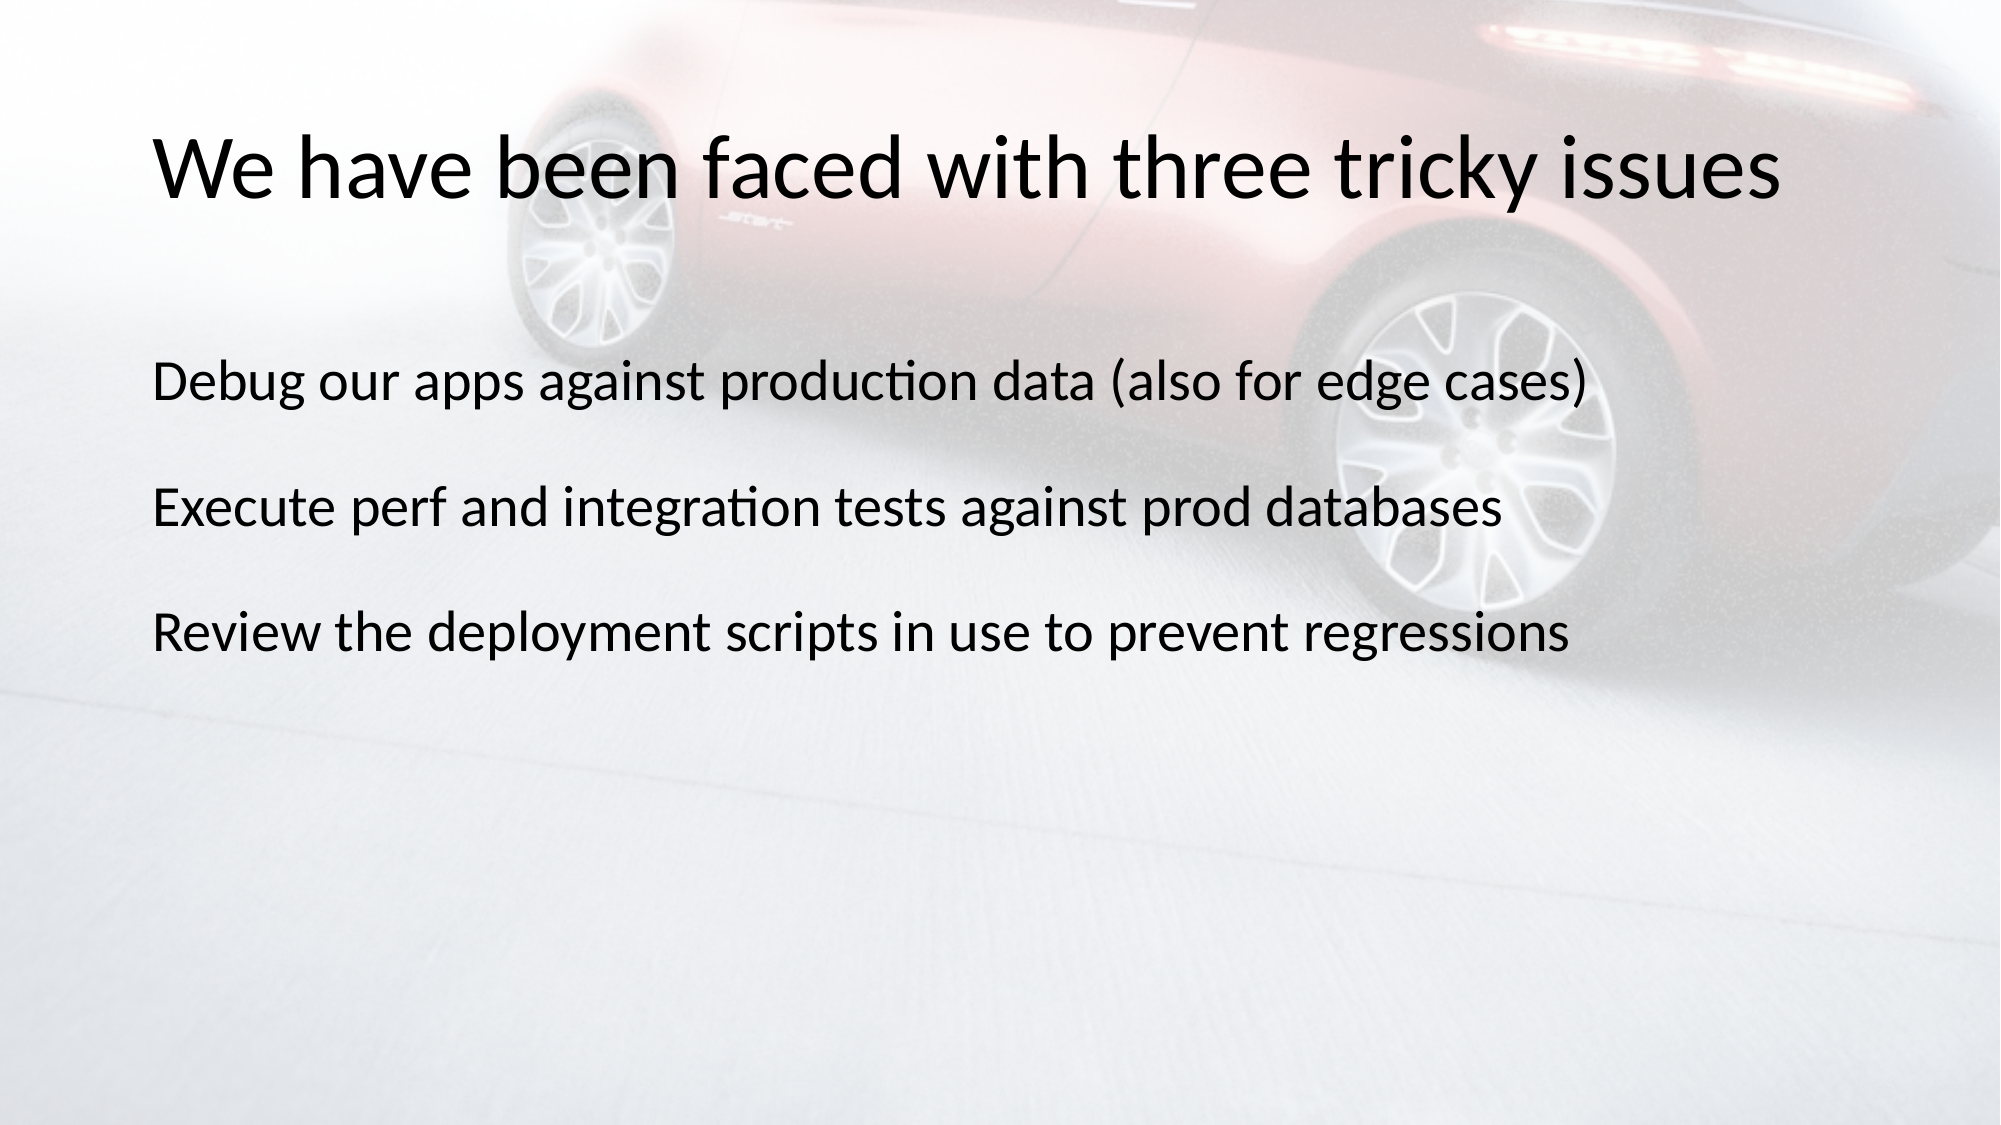

# We have been faced with three tricky issues
Debug our apps against production data (also for edge cases)
Execute perf and integration tests against prod databases
Review the deployment scripts in use to prevent regressions